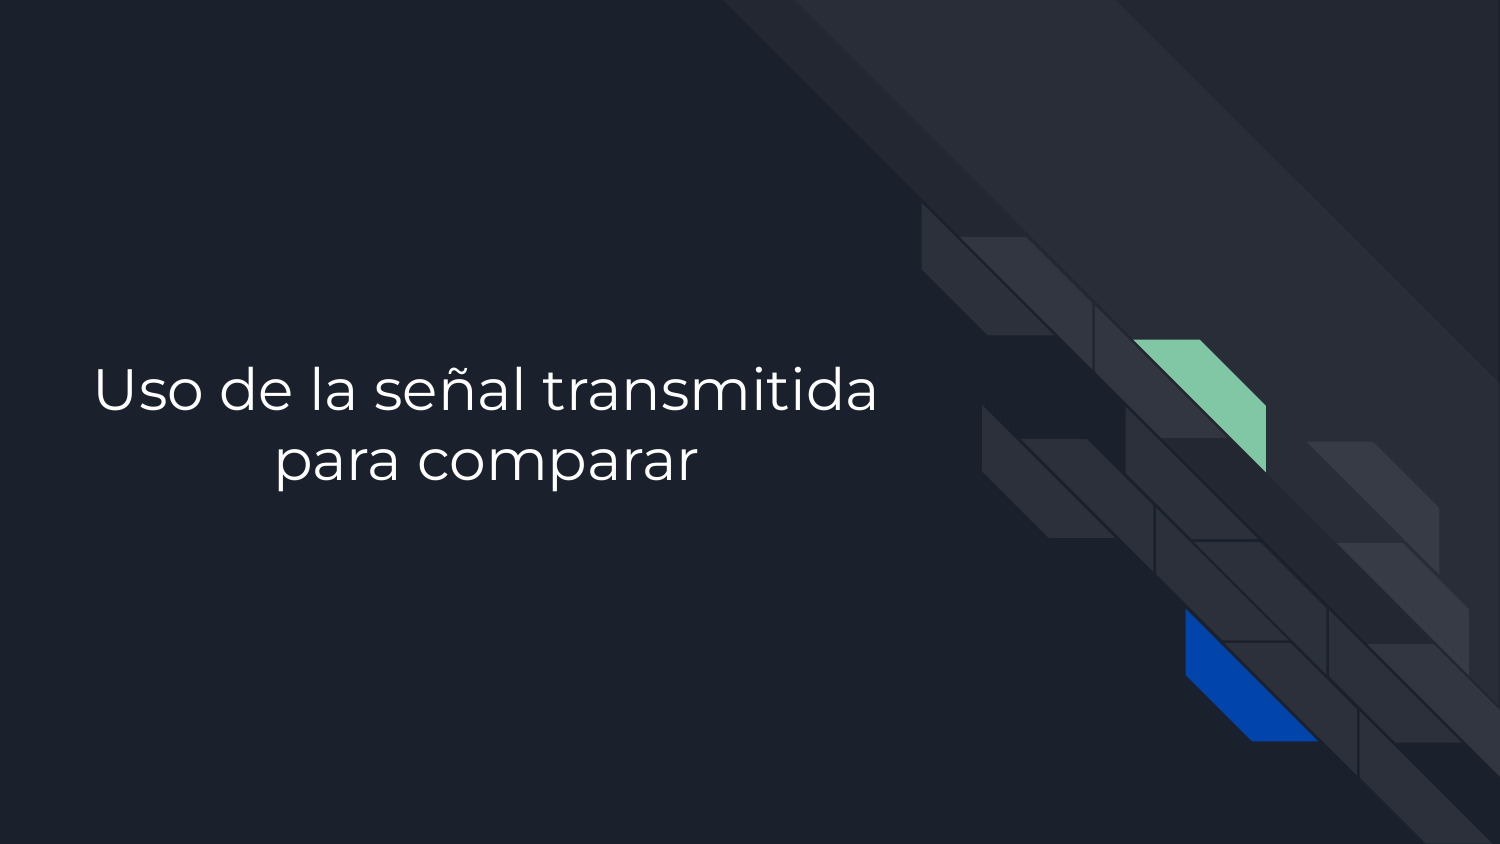

# Uso de la señal transmitida para comparar